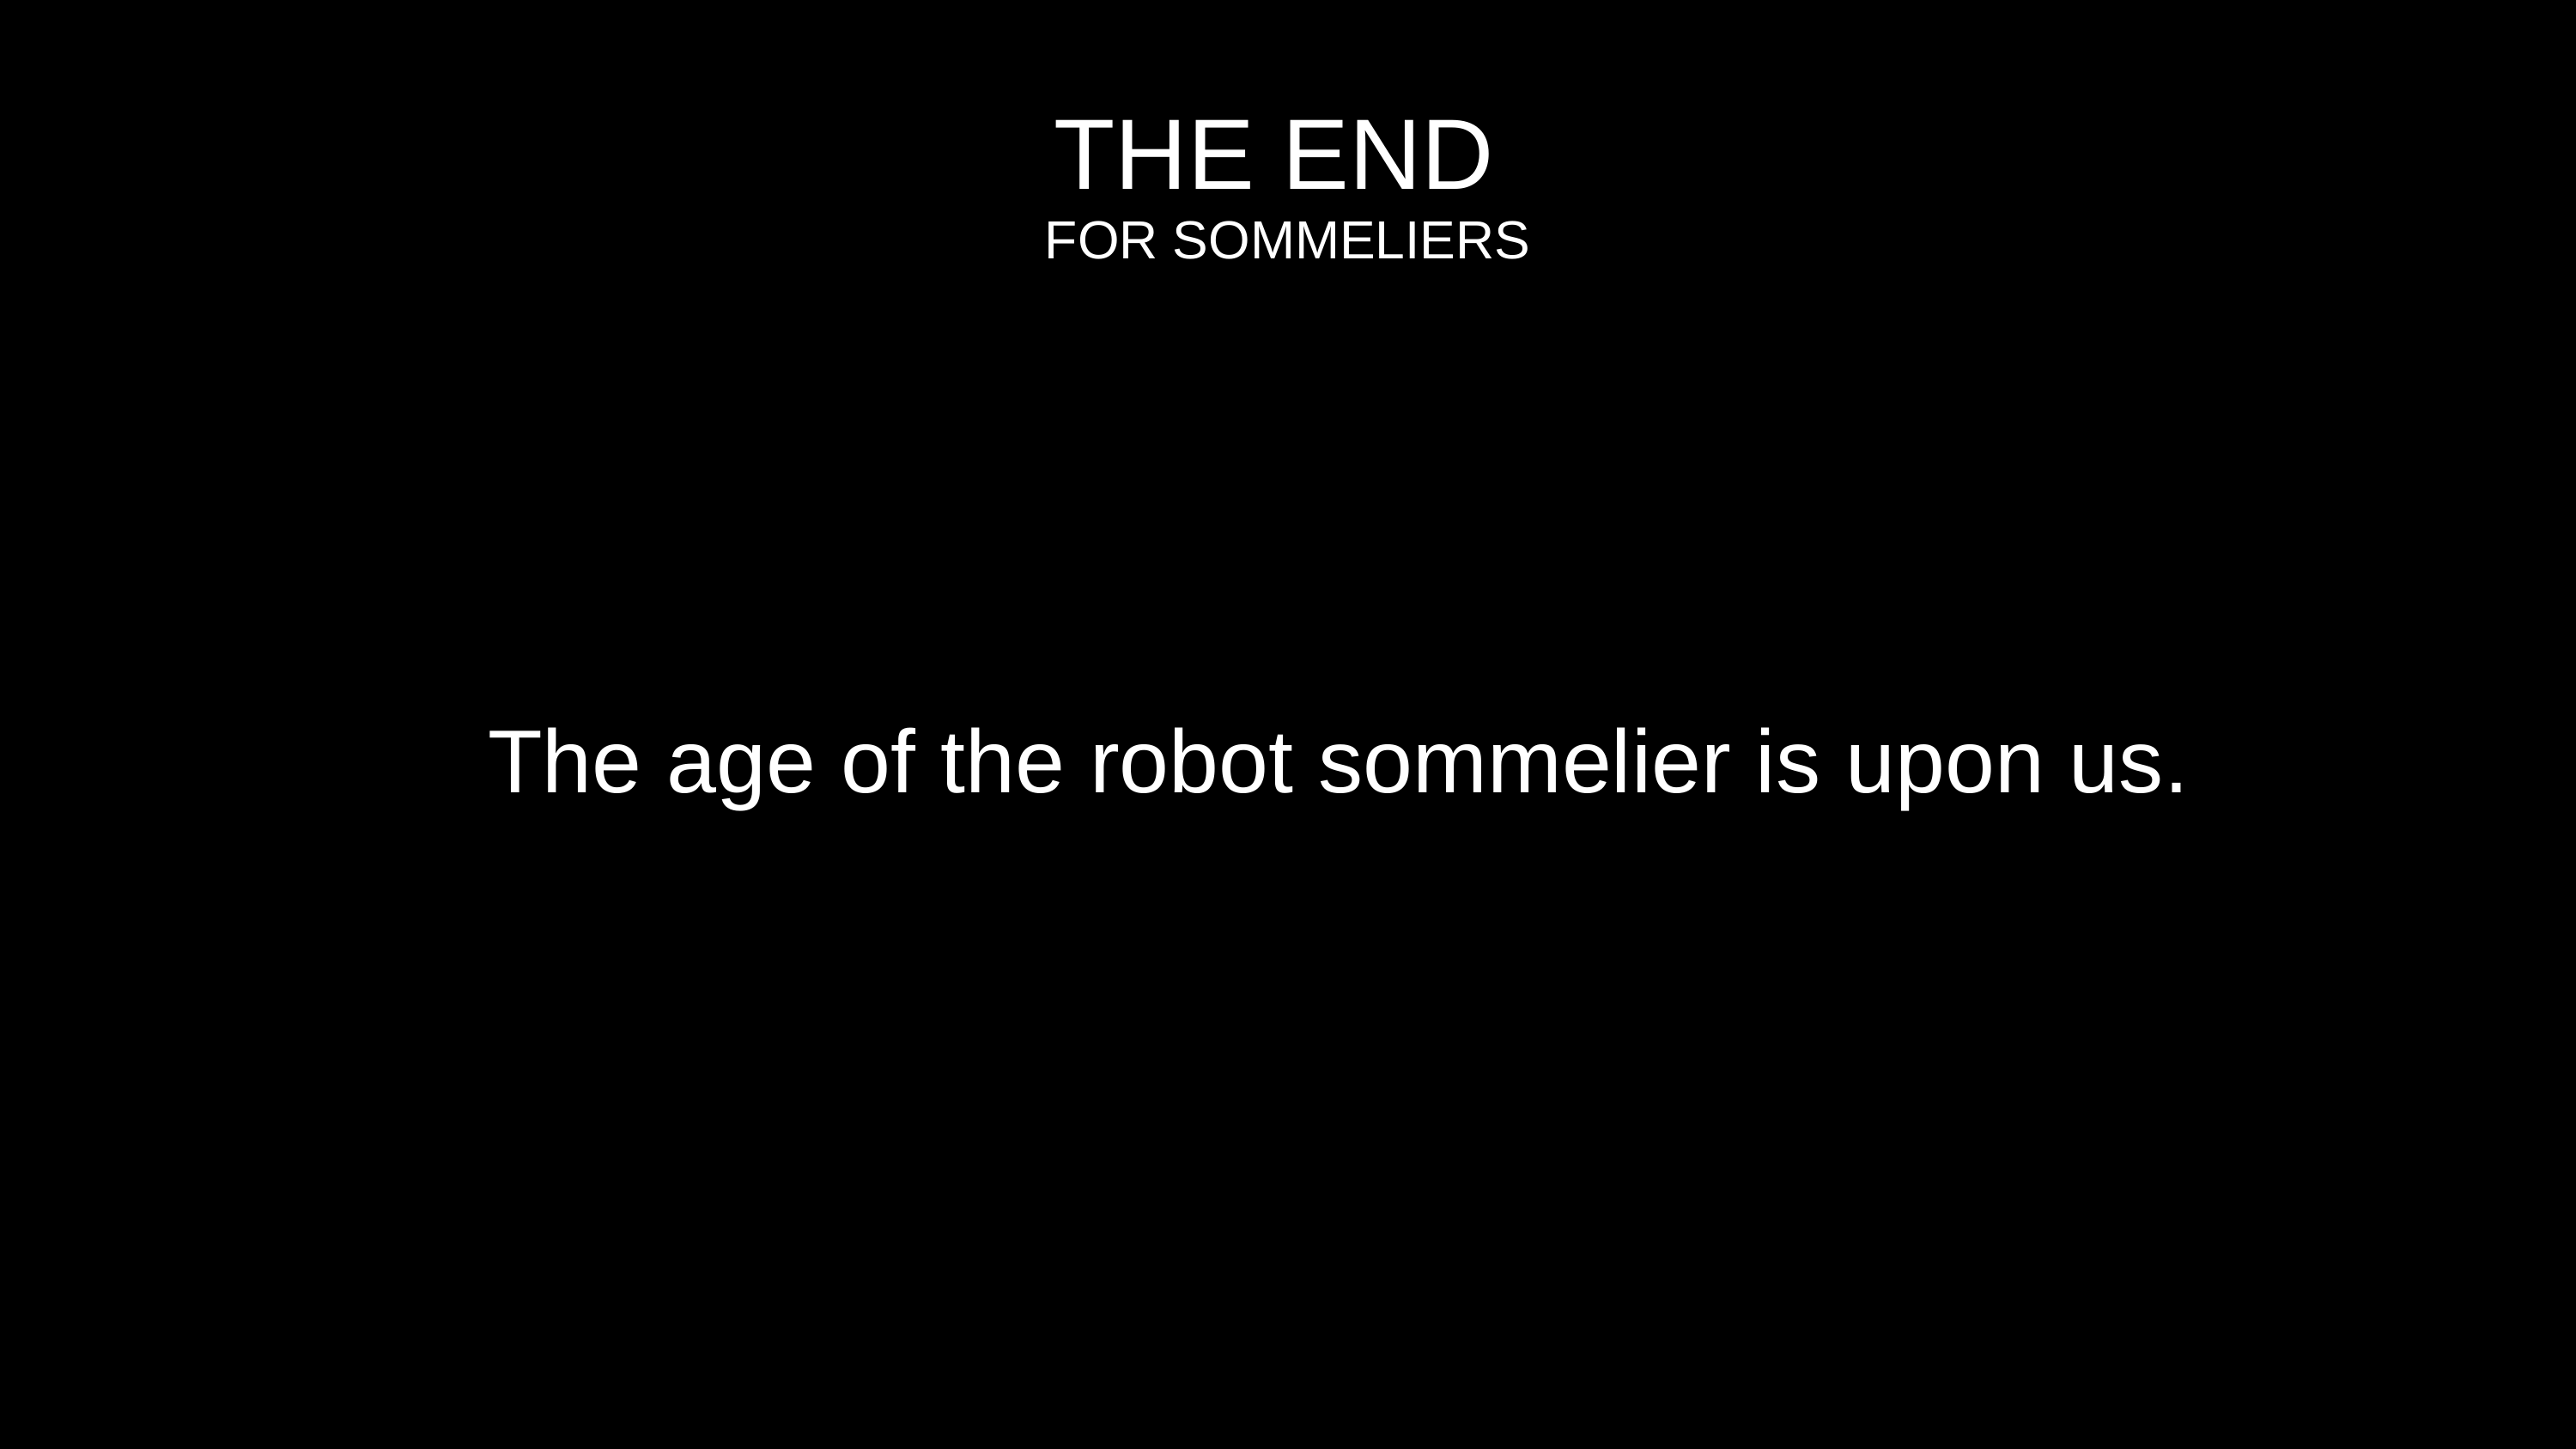

THE END
FOR SOMMELIERS
The age of the robot sommelier is upon us.